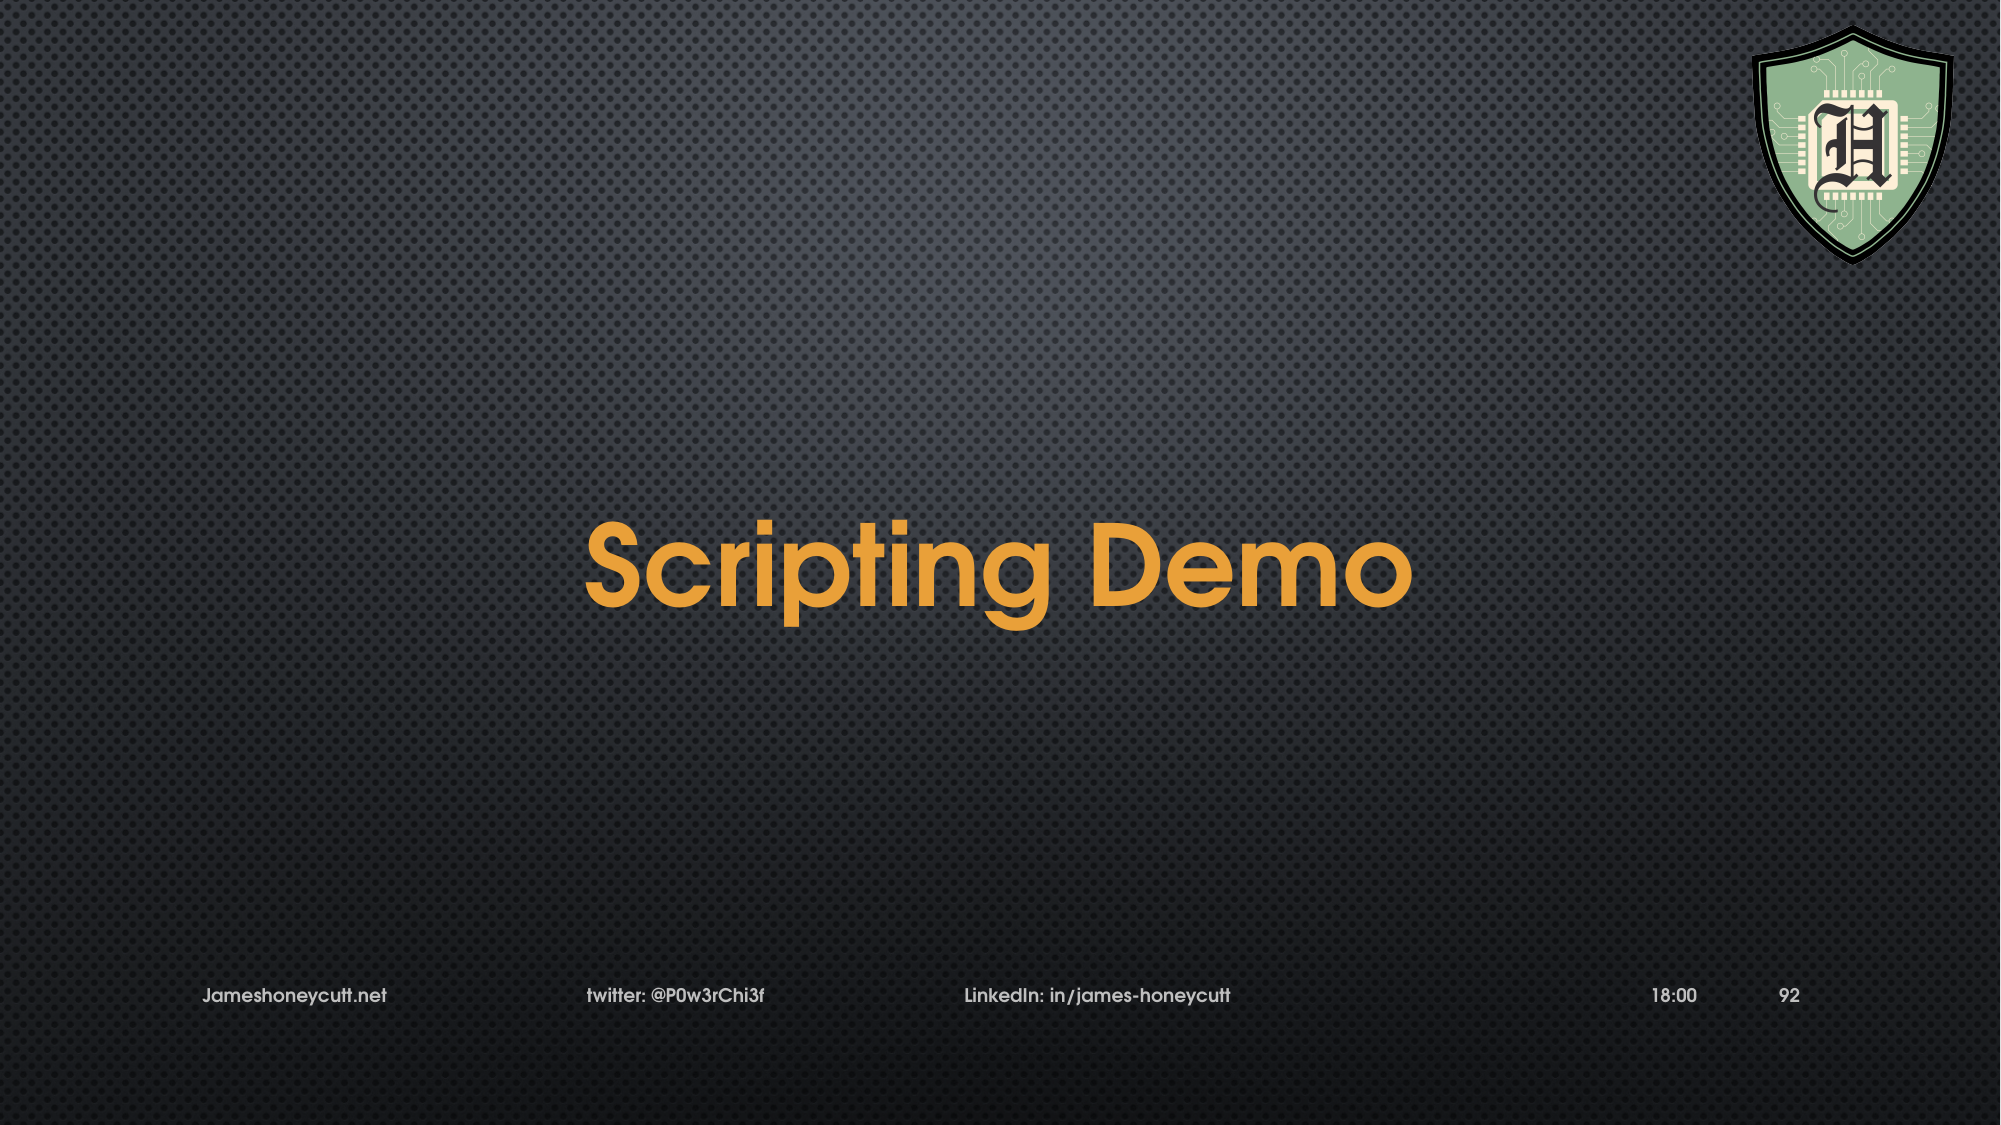

Scripting Demo
Jameshoneycutt.net                                      twitter: @P0w3rChi3f                                      LinkedIn: in/james-honeycutt
18:00
92